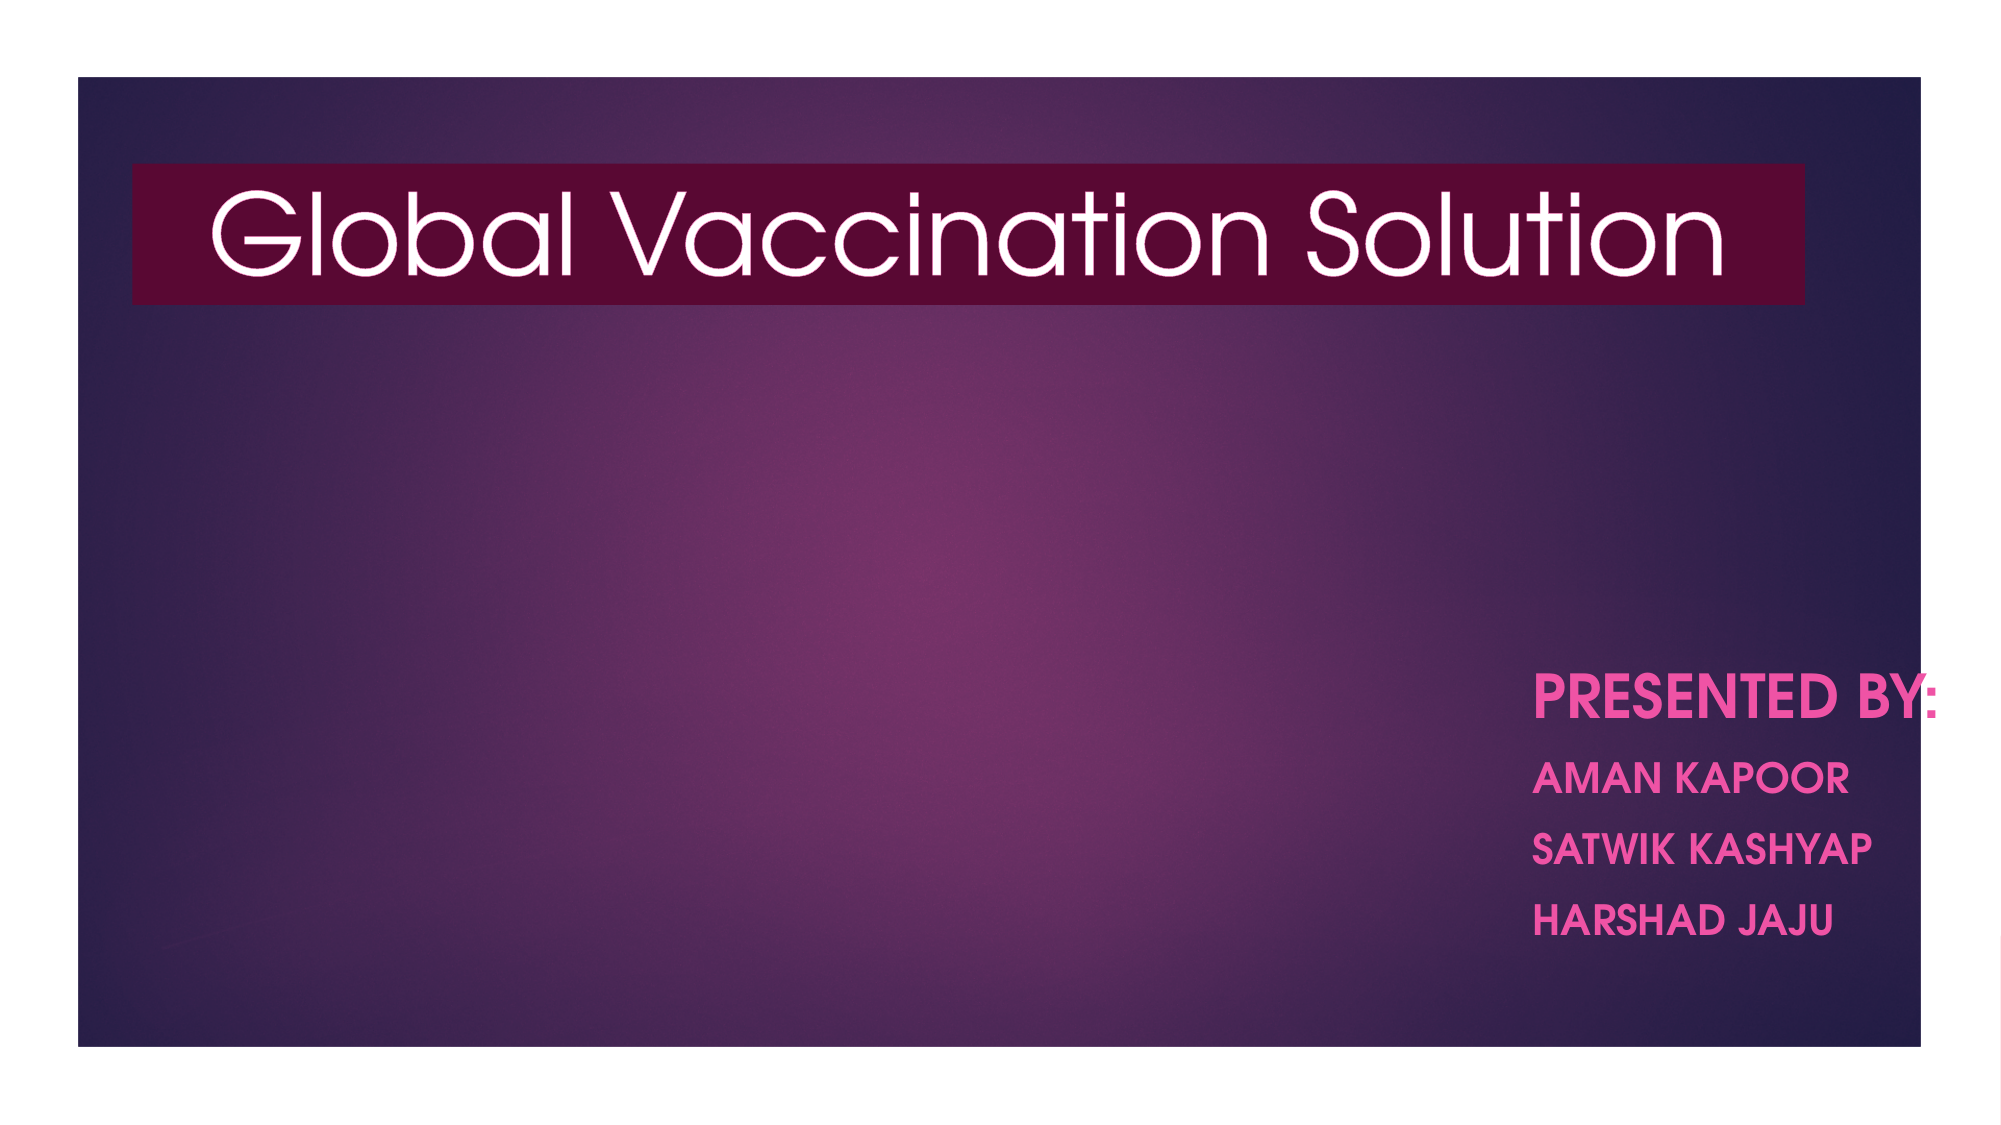

# Global Vaccination Solution
Presented By:
Aman Kapoor
Satwik Kashyap
Harshad jaju